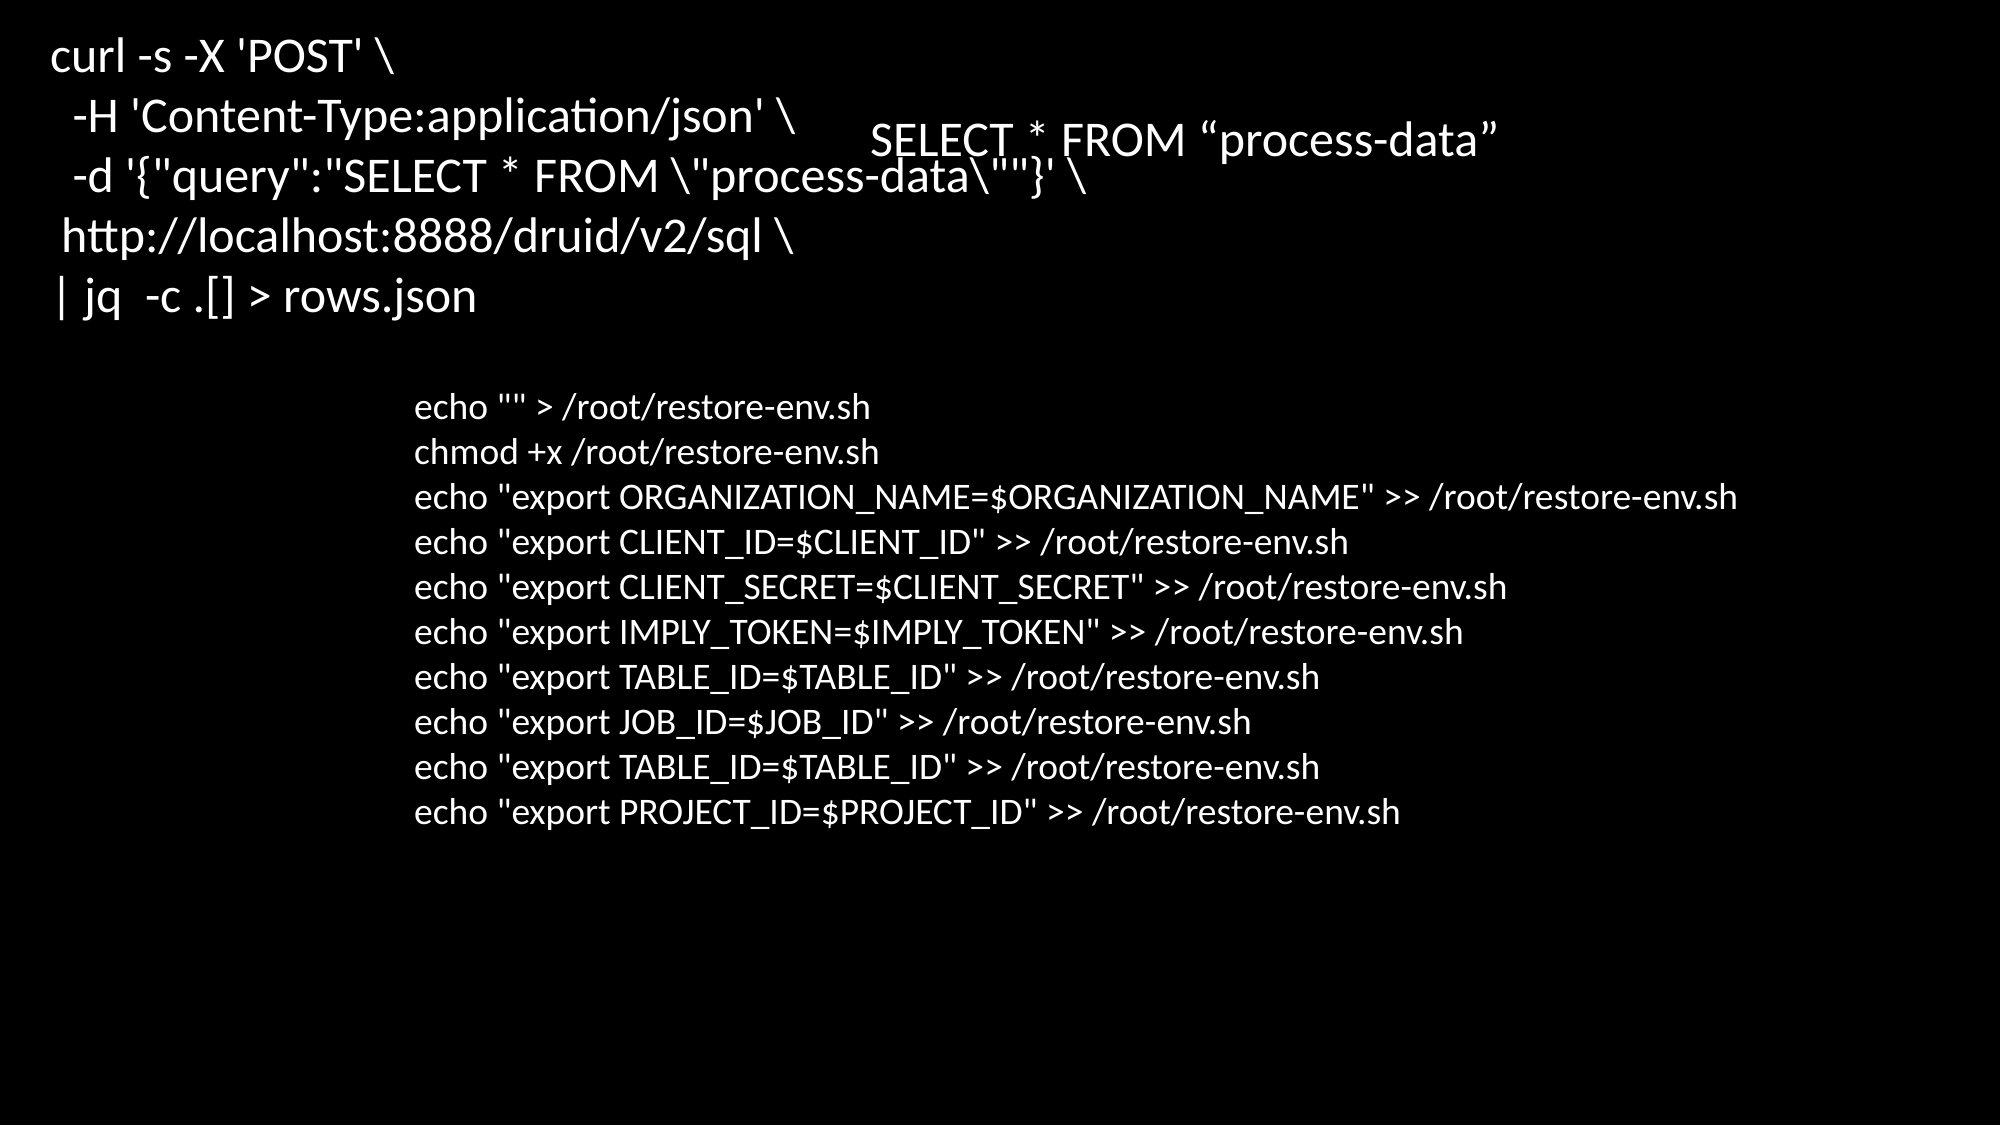

curl -s -X 'POST' \
  -H 'Content-Type:application/json' \
  -d '{"query":"SELECT * FROM \"process-data\""}' \
 http://localhost:8888/druid/v2/sql \
| jq  -c .[] > rows.json
SELECT * FROM “process-data”
echo "" > /root/restore-env.sh
chmod +x /root/restore-env.sh
echo "export ORGANIZATION_NAME=$ORGANIZATION_NAME" >> /root/restore-env.sh
echo "export CLIENT_ID=$CLIENT_ID" >> /root/restore-env.sh
echo "export CLIENT_SECRET=$CLIENT_SECRET" >> /root/restore-env.sh
echo "export IMPLY_TOKEN=$IMPLY_TOKEN" >> /root/restore-env.sh
echo "export TABLE_ID=$TABLE_ID" >> /root/restore-env.sh
echo "export JOB_ID=$JOB_ID" >> /root/restore-env.sh
echo "export TABLE_ID=$TABLE_ID" >> /root/restore-env.sh
echo "export PROJECT_ID=$PROJECT_ID" >> /root/restore-env.sh